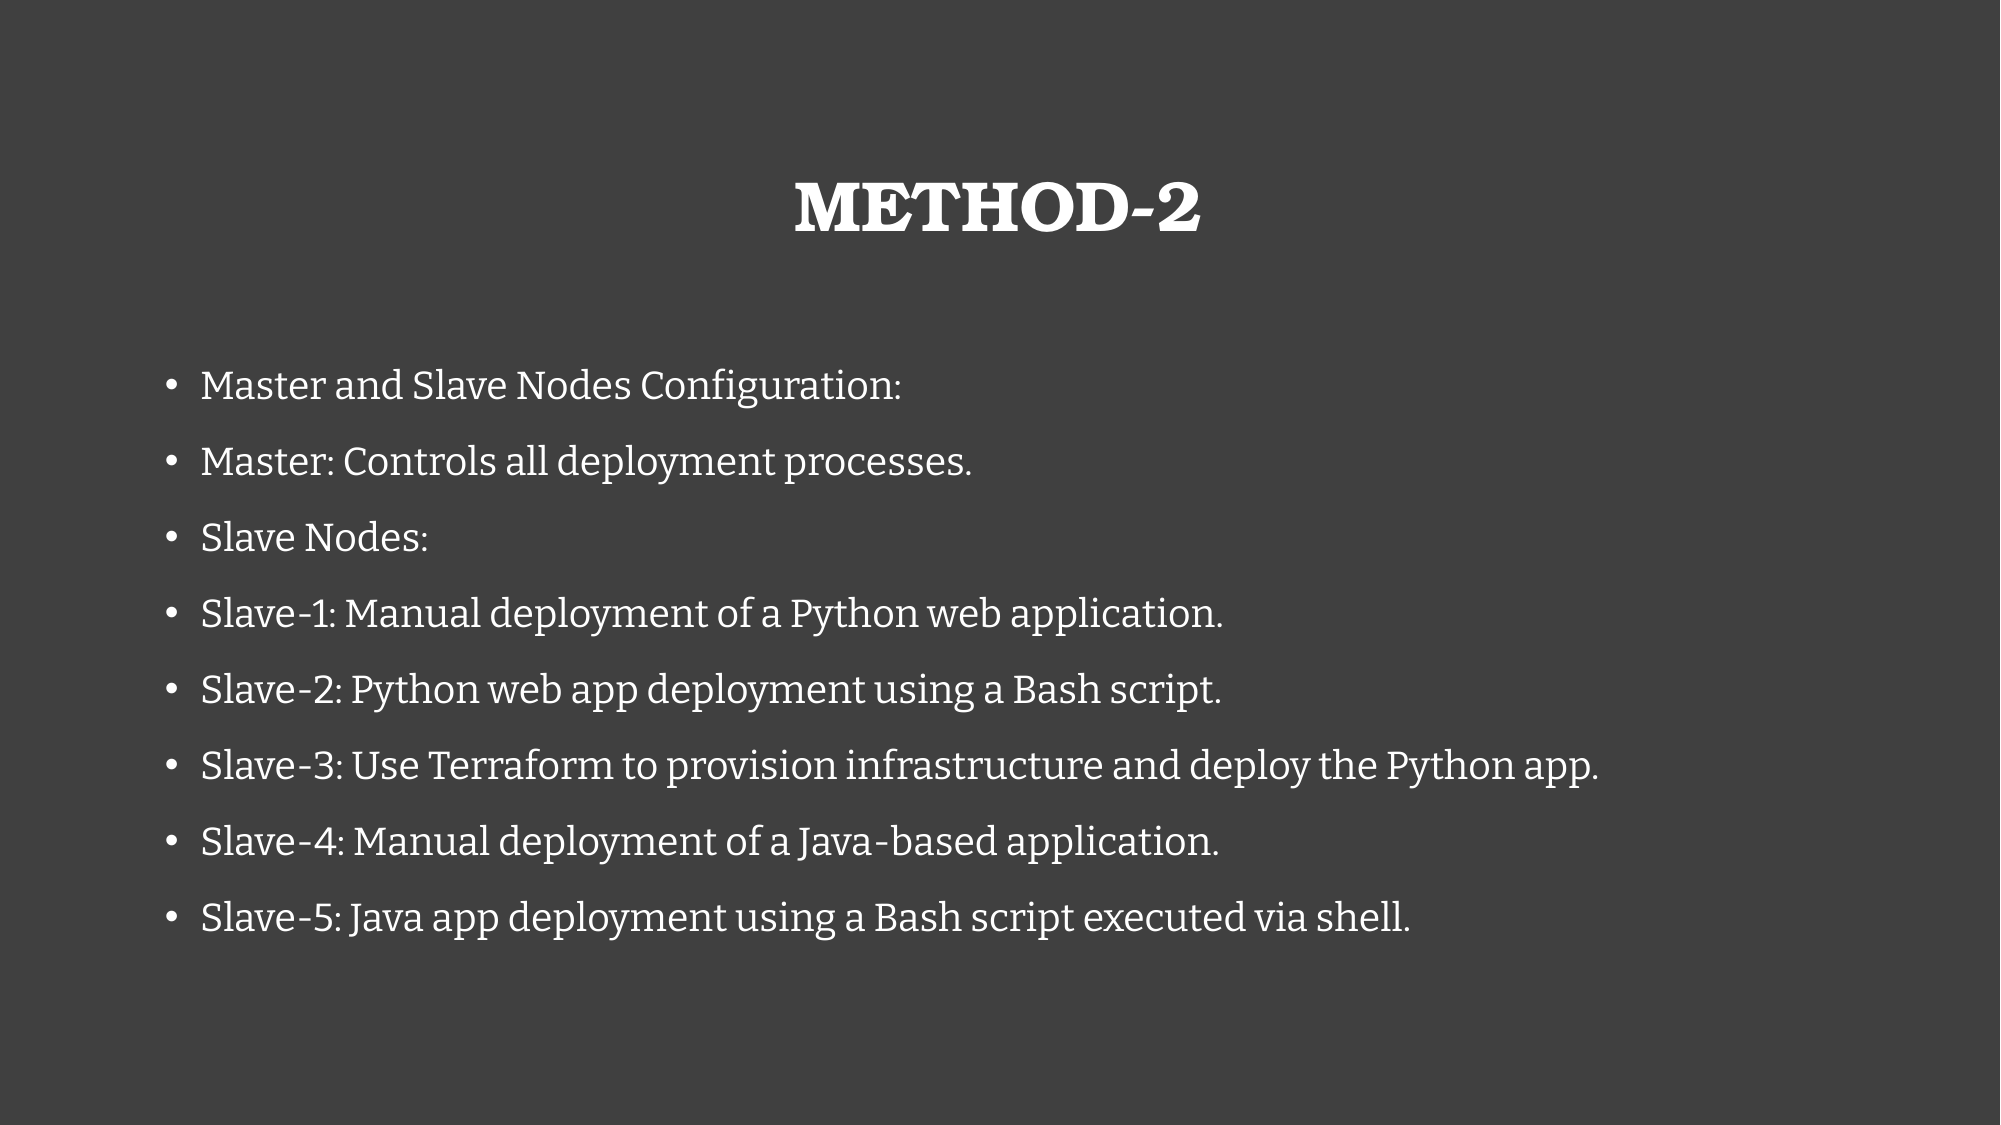

# METHOD-2
Master and Slave Nodes Configuration:
Master: Controls all deployment processes.
Slave Nodes:
Slave-1: Manual deployment of a Python web application.
Slave-2: Python web app deployment using a Bash script.
Slave-3: Use Terraform to provision infrastructure and deploy the Python app.
Slave-4: Manual deployment of a Java-based application.
Slave-5: Java app deployment using a Bash script executed via shell.